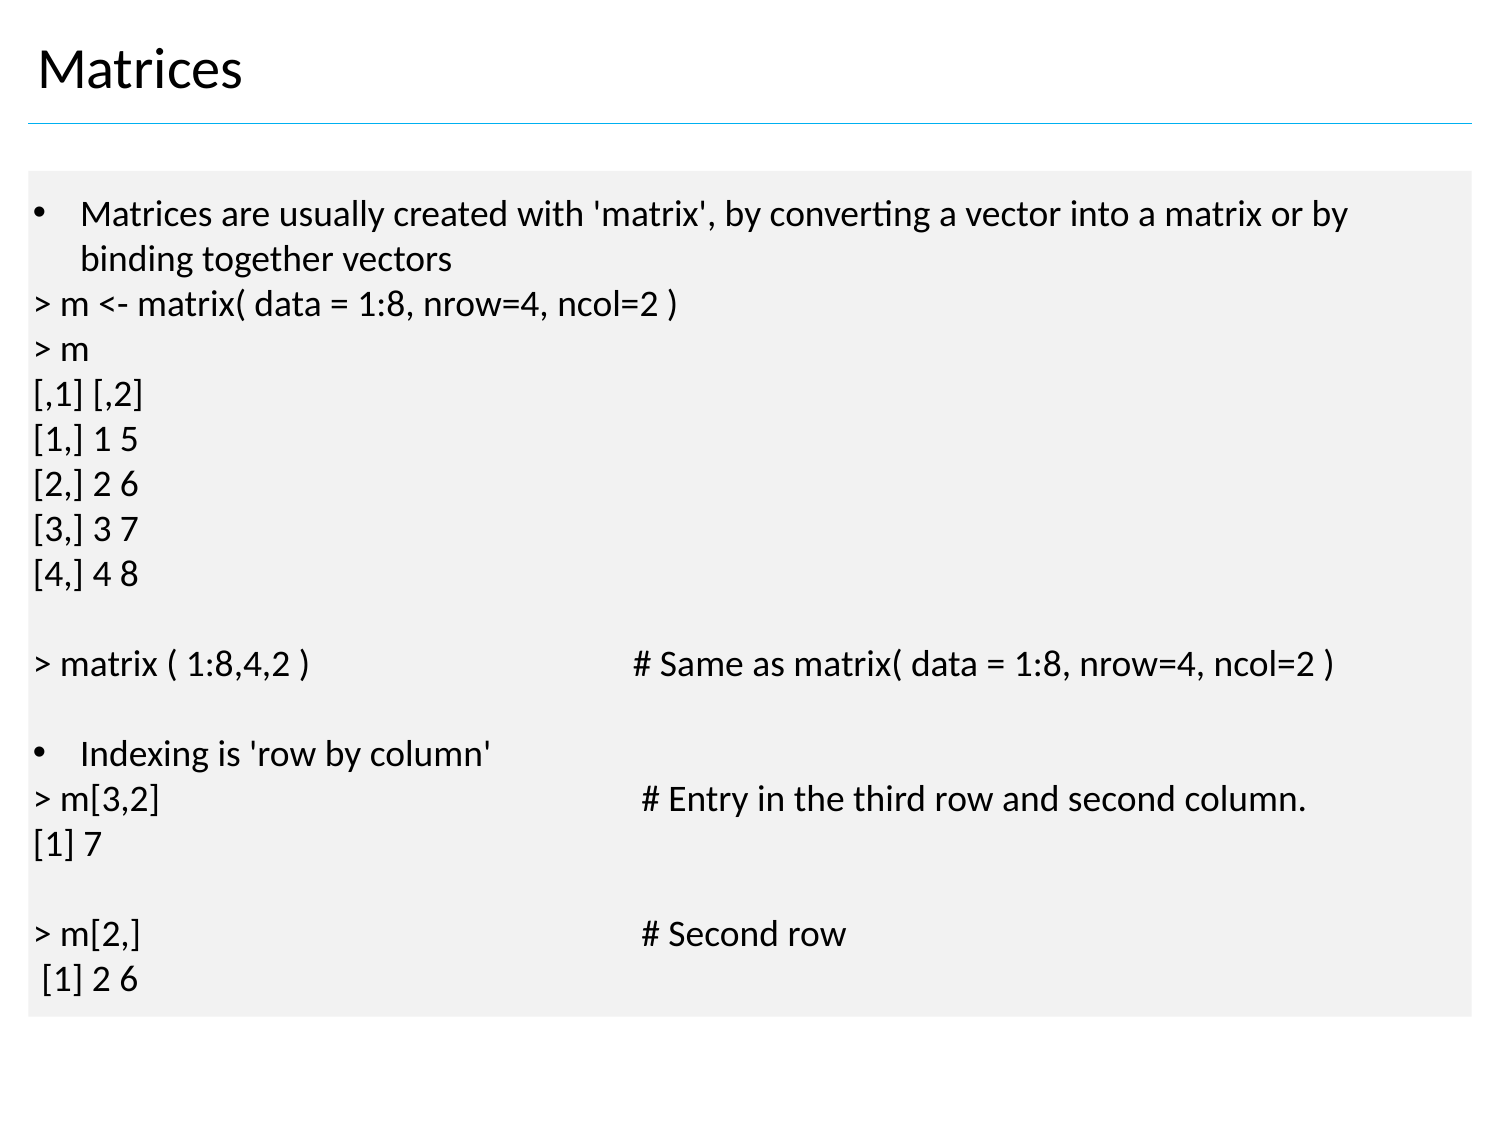

Matrices

Matrices are usually created with 'matrix', by converting a vector into a matrix or by binding together vectors
> m <- matrix( data = 1:8, nrow=4, ncol=2 )
> m
[,1] [,2]
[1,] 1 5
[2,] 2 6
[3,] 3 7
[4,] 4 8

> matrix ( 1:8,4,2 ) 			# Same as matrix( data = 1:8, nrow=4, ncol=2 )

Indexing is 'row by column'
> m[3,2]				 # Entry in the third row and second column.
[1] 7

> m[2,]				 # Second row
 [1] 2 6